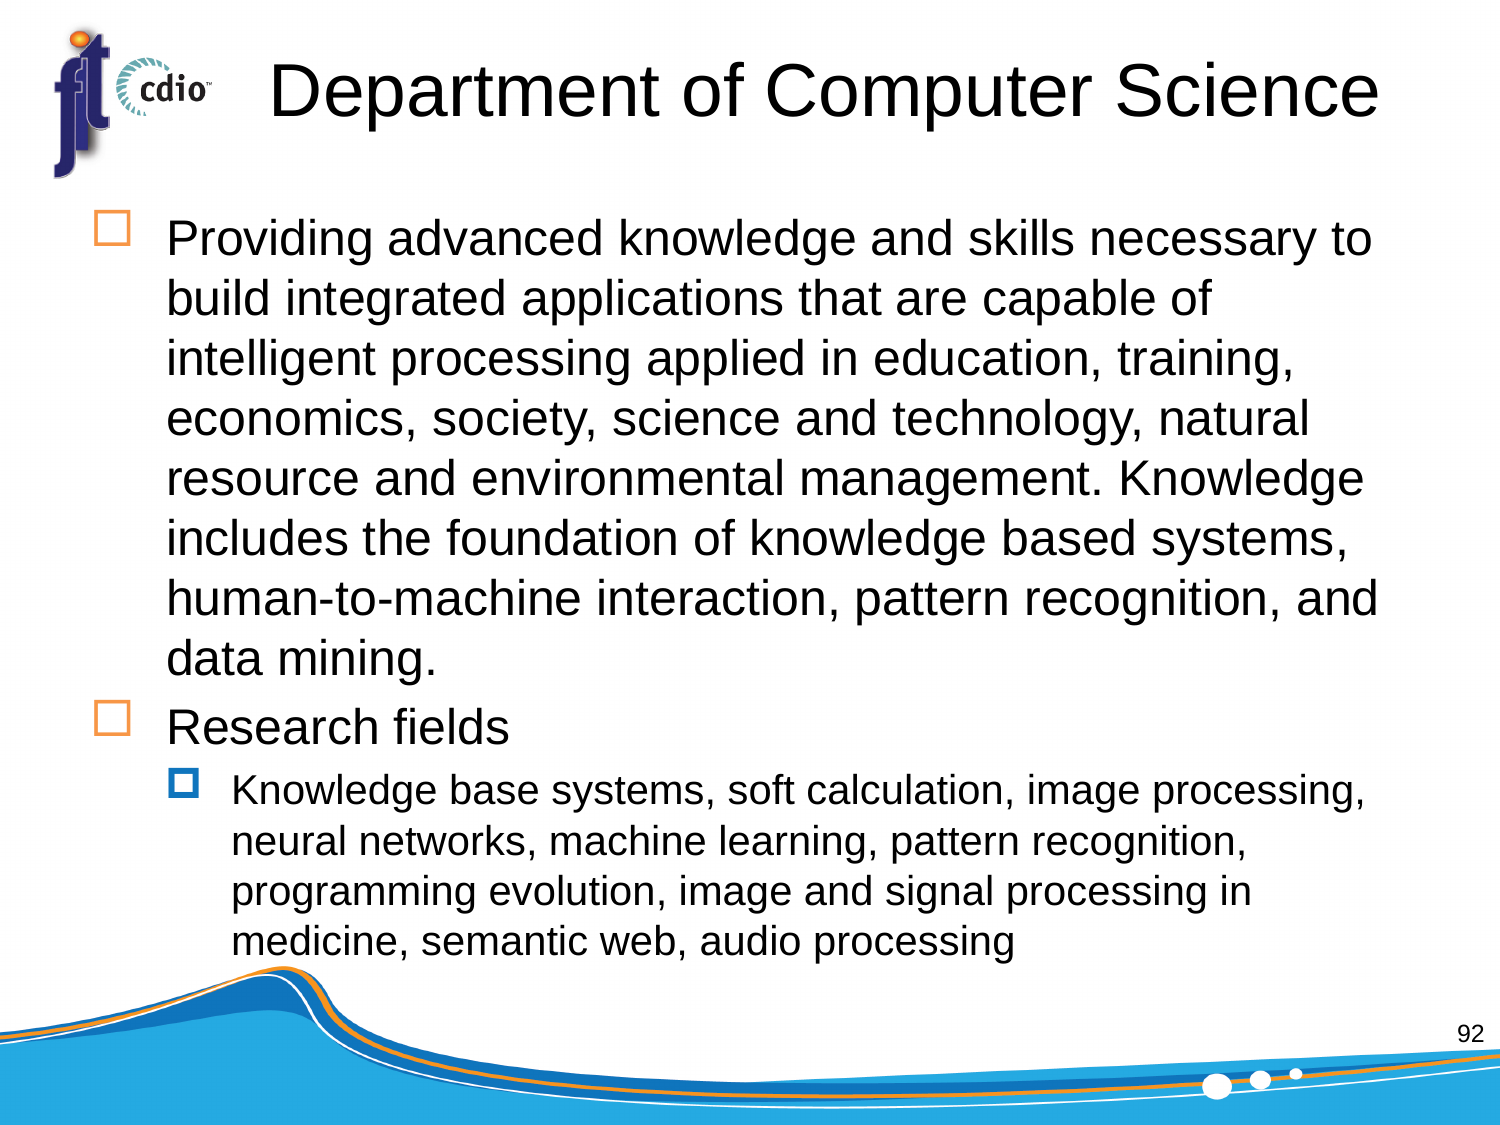

# Department of Computer Science
Providing advanced knowledge and skills necessary to build integrated applications that are capable of intelligent processing applied in education, training, economics, society, science and technology, natural resource and environmental management. Knowledge includes the foundation of knowledge based systems, human-to-machine interaction, pattern recognition, and data mining.
Research fields
Knowledge base systems, soft calculation, image processing, neural networks, machine learning, pattern recognition, programming evolution, image and signal processing in medicine, semantic web, audio processing

92